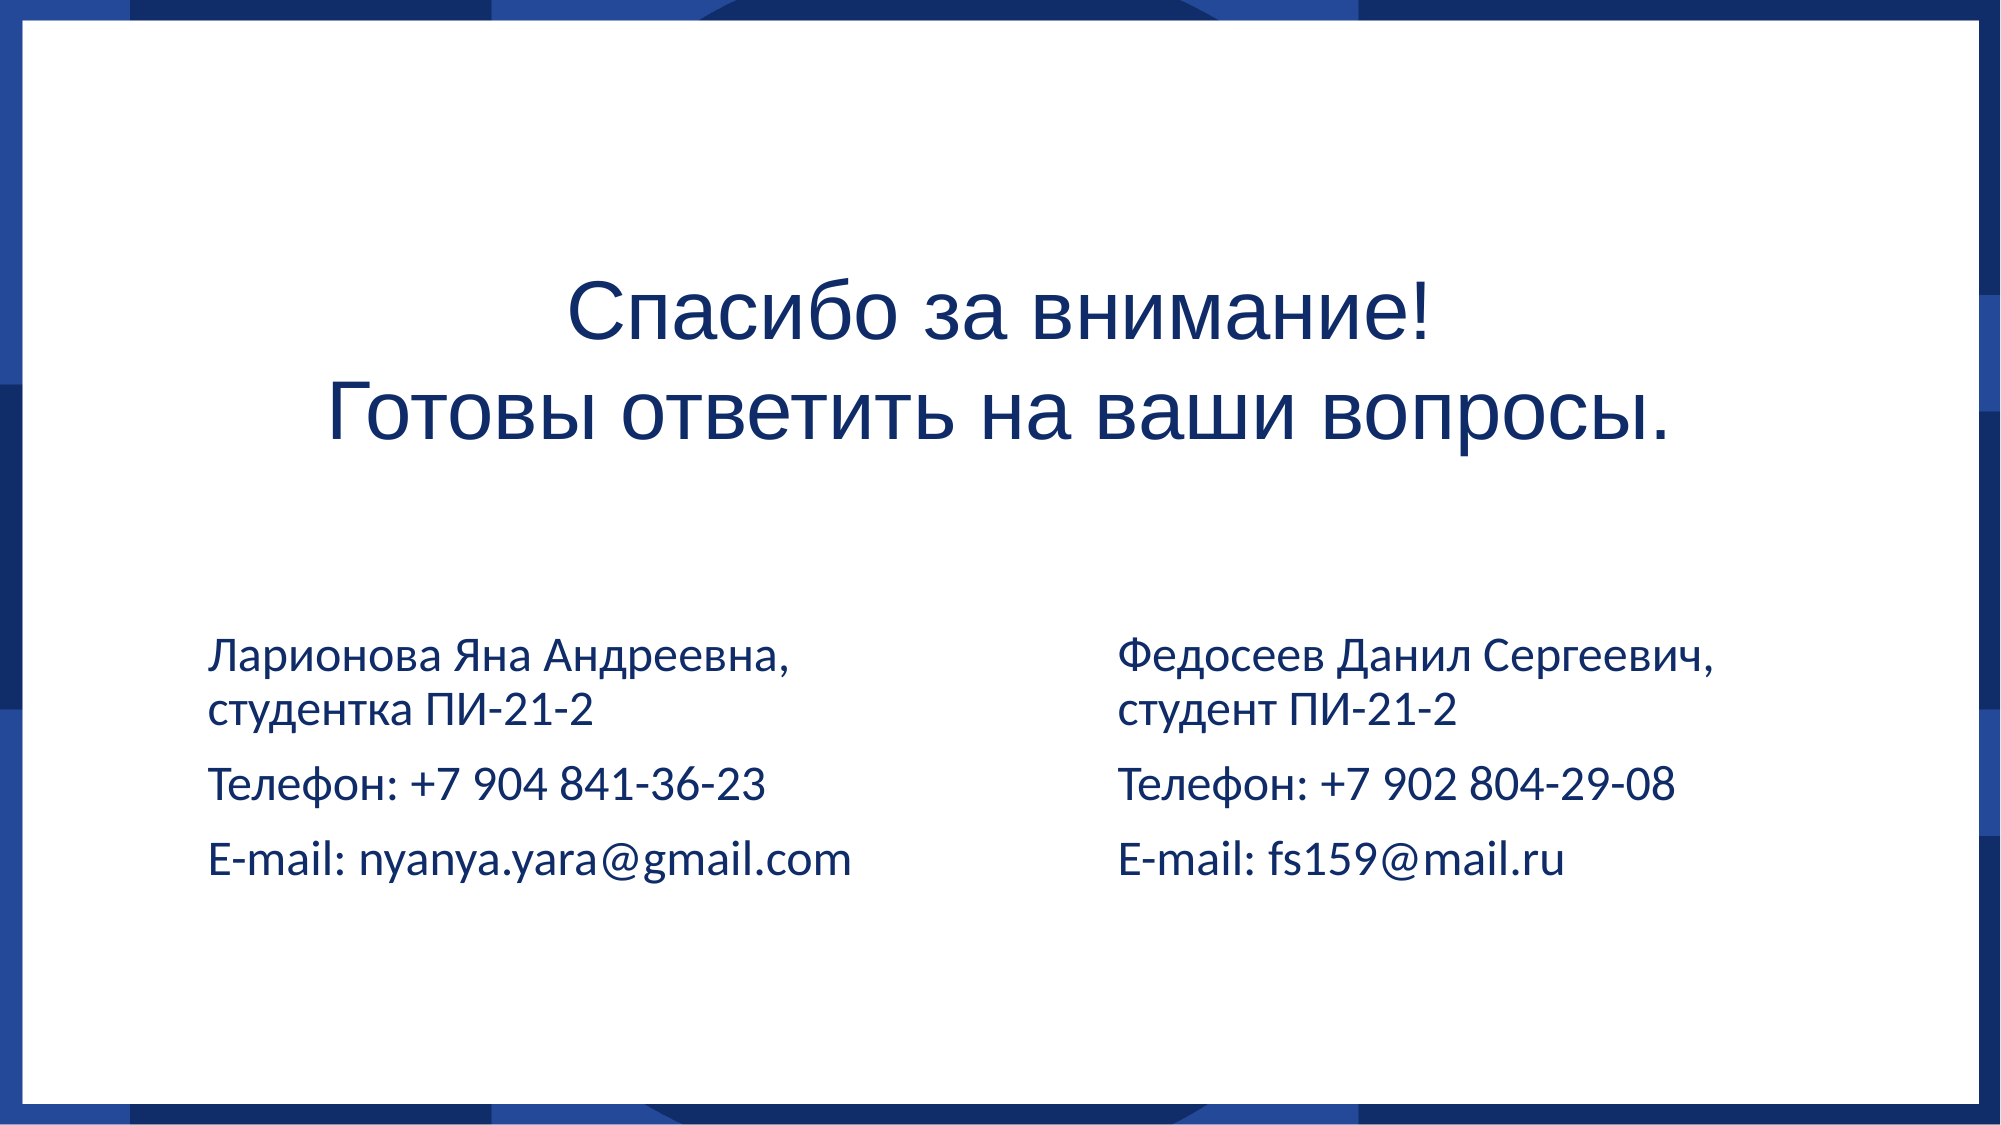

Спасибо за внимание!
Готовы ответить на ваши вопросы.
Ларионова Яна Андреевна, студентка ПИ-21-2
Телефон: +7 904 841-36-23
E-mail: nyanya.yara@gmail.com
Федосеев Данил Сергеевич, студент ПИ-21-2
Телефон: +7 902 804-29-08
E-mail: fs159@mail.ru